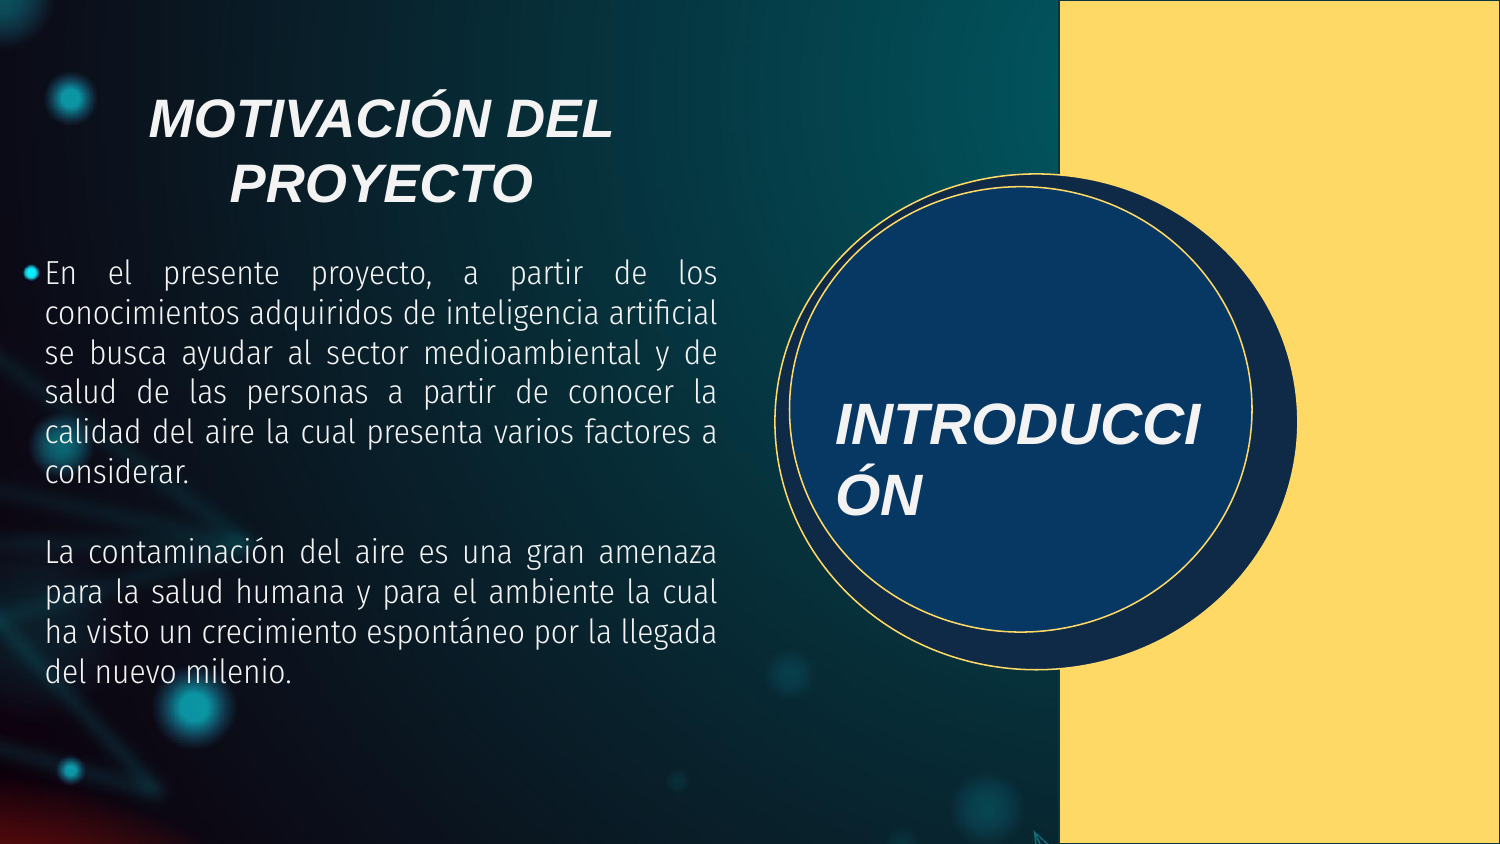

# MOTIVACIÓN DEL PROYECTO

En el presente proyecto, a partir de los conocimientos adquiridos de inteligencia artificial se busca ayudar al sector medioambiental y de salud de las personas a partir de conocer la calidad del aire la cual presenta varios factores a considerar.

La contaminación del aire es una gran amenaza para la salud humana y para el ambiente la cual ha visto un crecimiento espontáneo por la llegada del nuevo milenio.
INTRODUCCIÓN